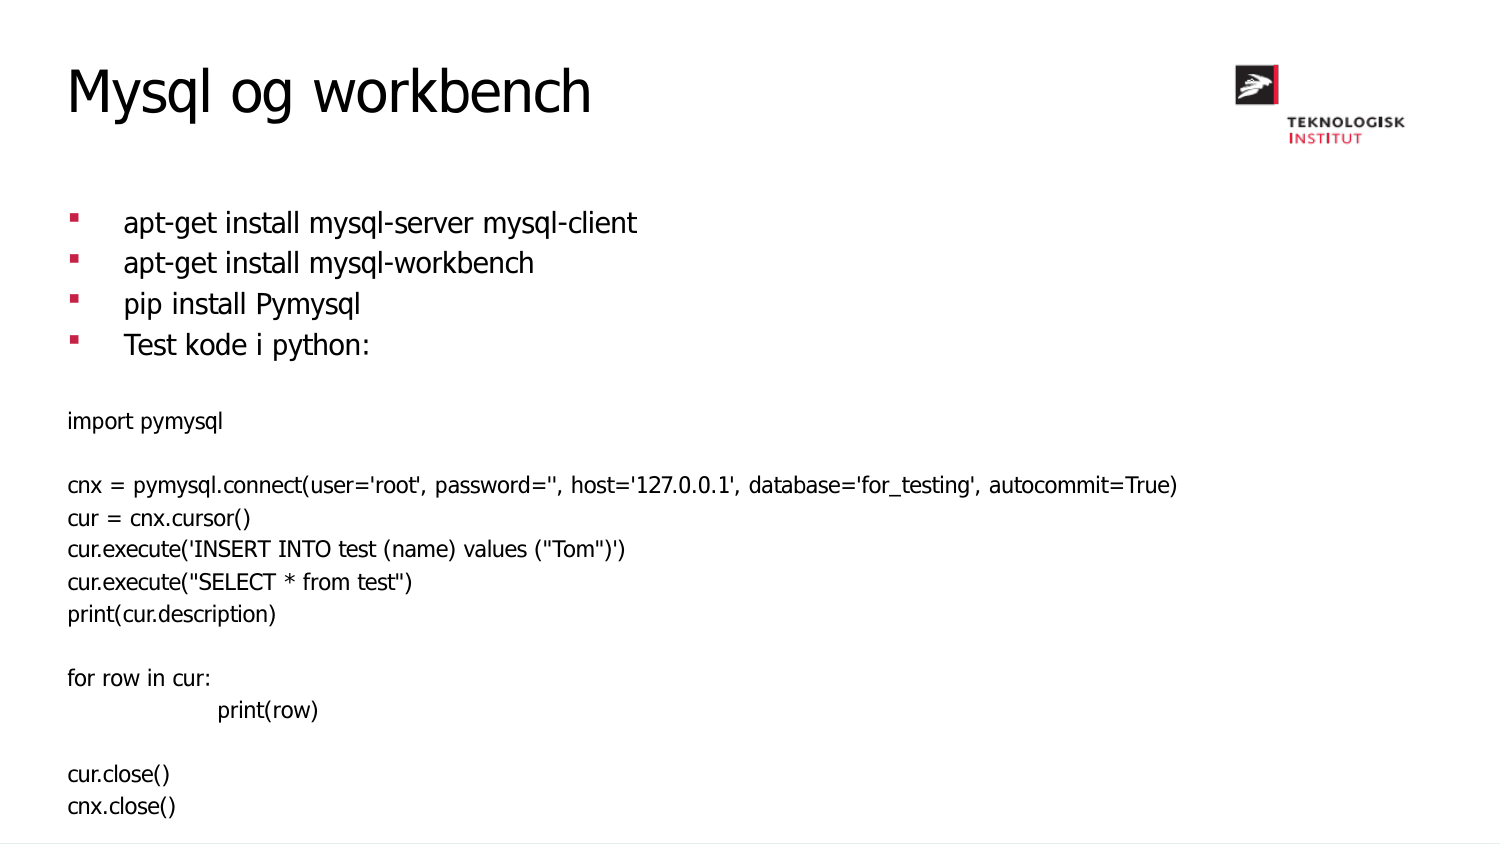

Mysql og workbench
apt-get install mysql-server mysql-client
apt-get install mysql-workbench
pip install Pymysql
Test kode i python:

import pymysql

cnx = pymysql.connect(user='root', password='', host='127.0.0.1', database='for_testing', autocommit=True)
cur = cnx.cursor()
cur.execute('INSERT INTO test (name) values ("Tom")')
cur.execute("SELECT * from test")
print(cur.description)

for row in cur:
	print(row)

cur.close()
cnx.close()